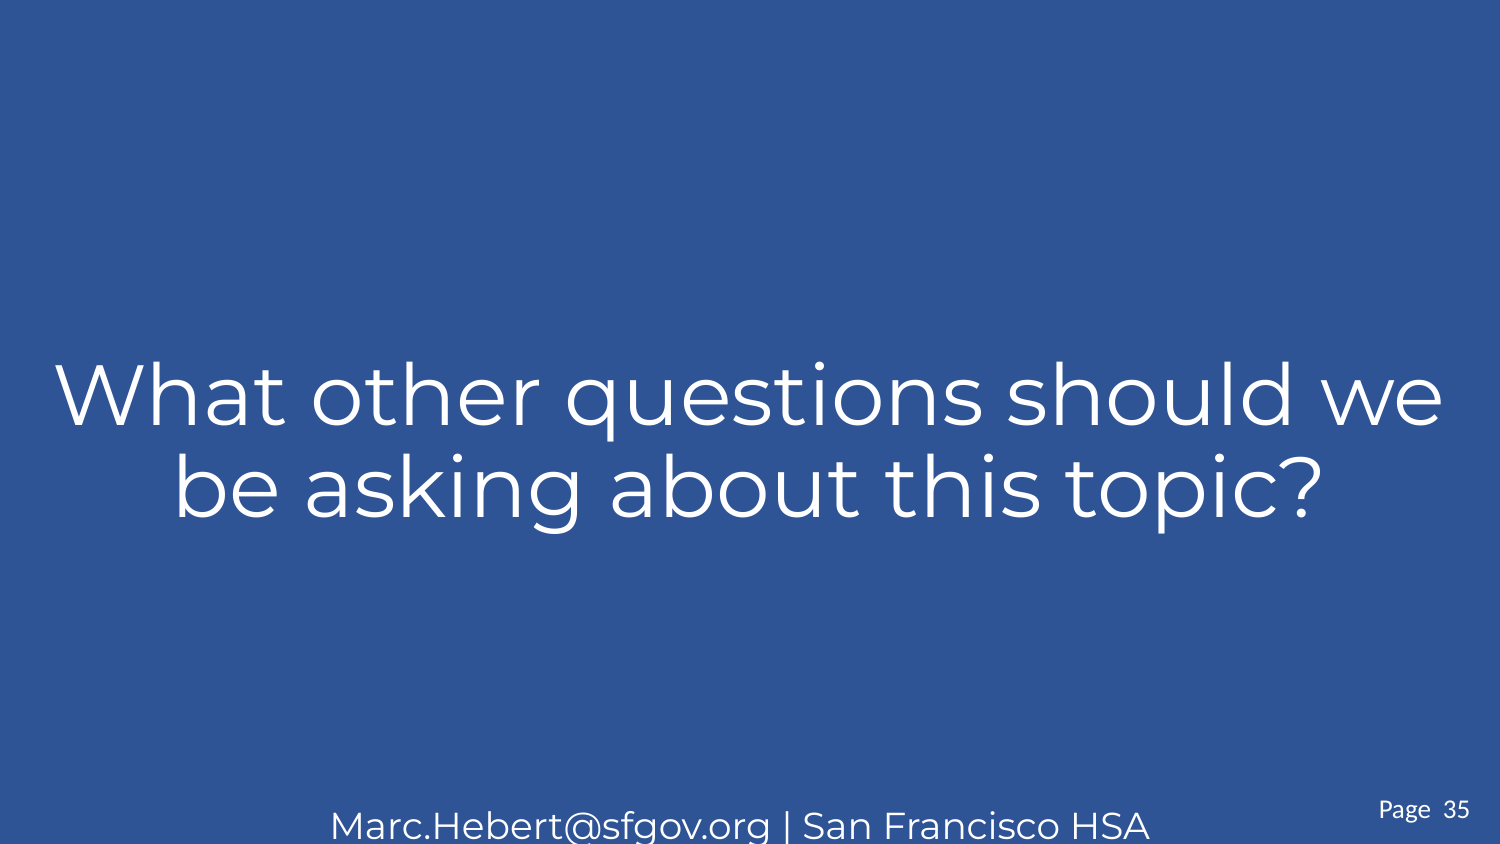

# What other questions should we be asking about this topic?
Page  35
Marc.Hebert@sfgov.org | San Francisco HSA